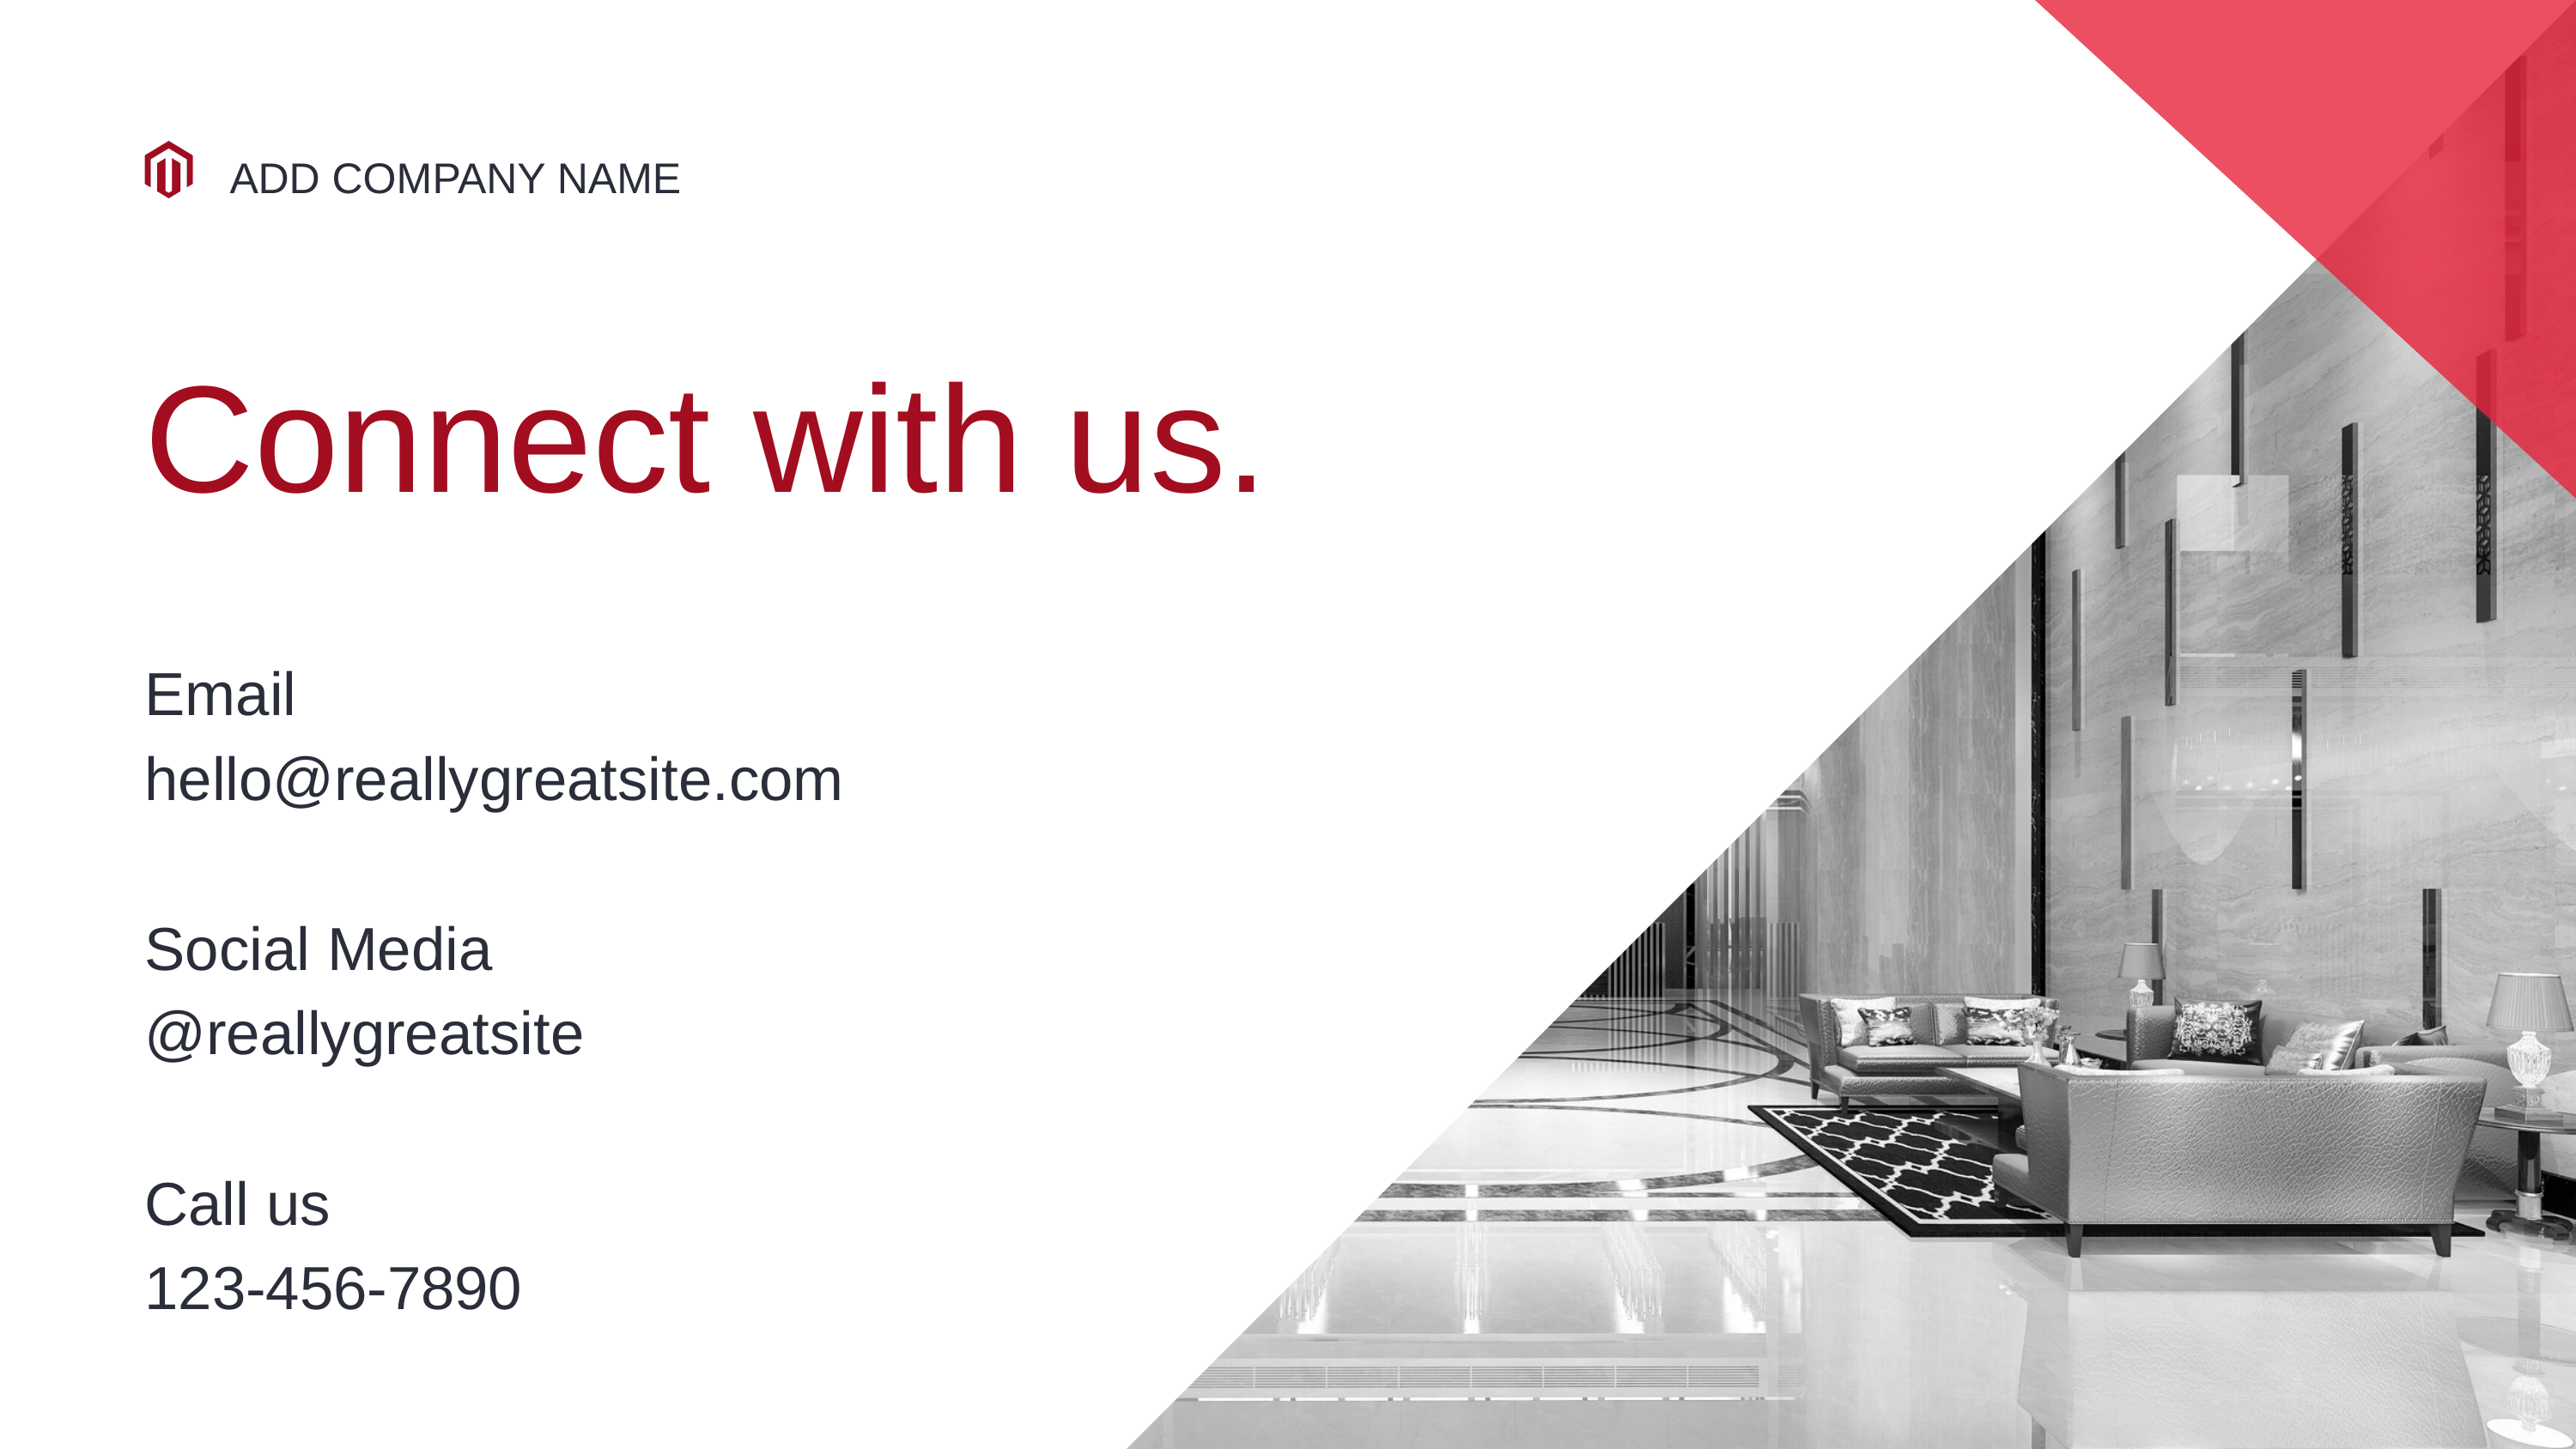

ADD COMPANY NAME
Connect with us.
Email
hello@reallygreatsite.com
Social Media
@reallygreatsite
Call us
123-456-7890